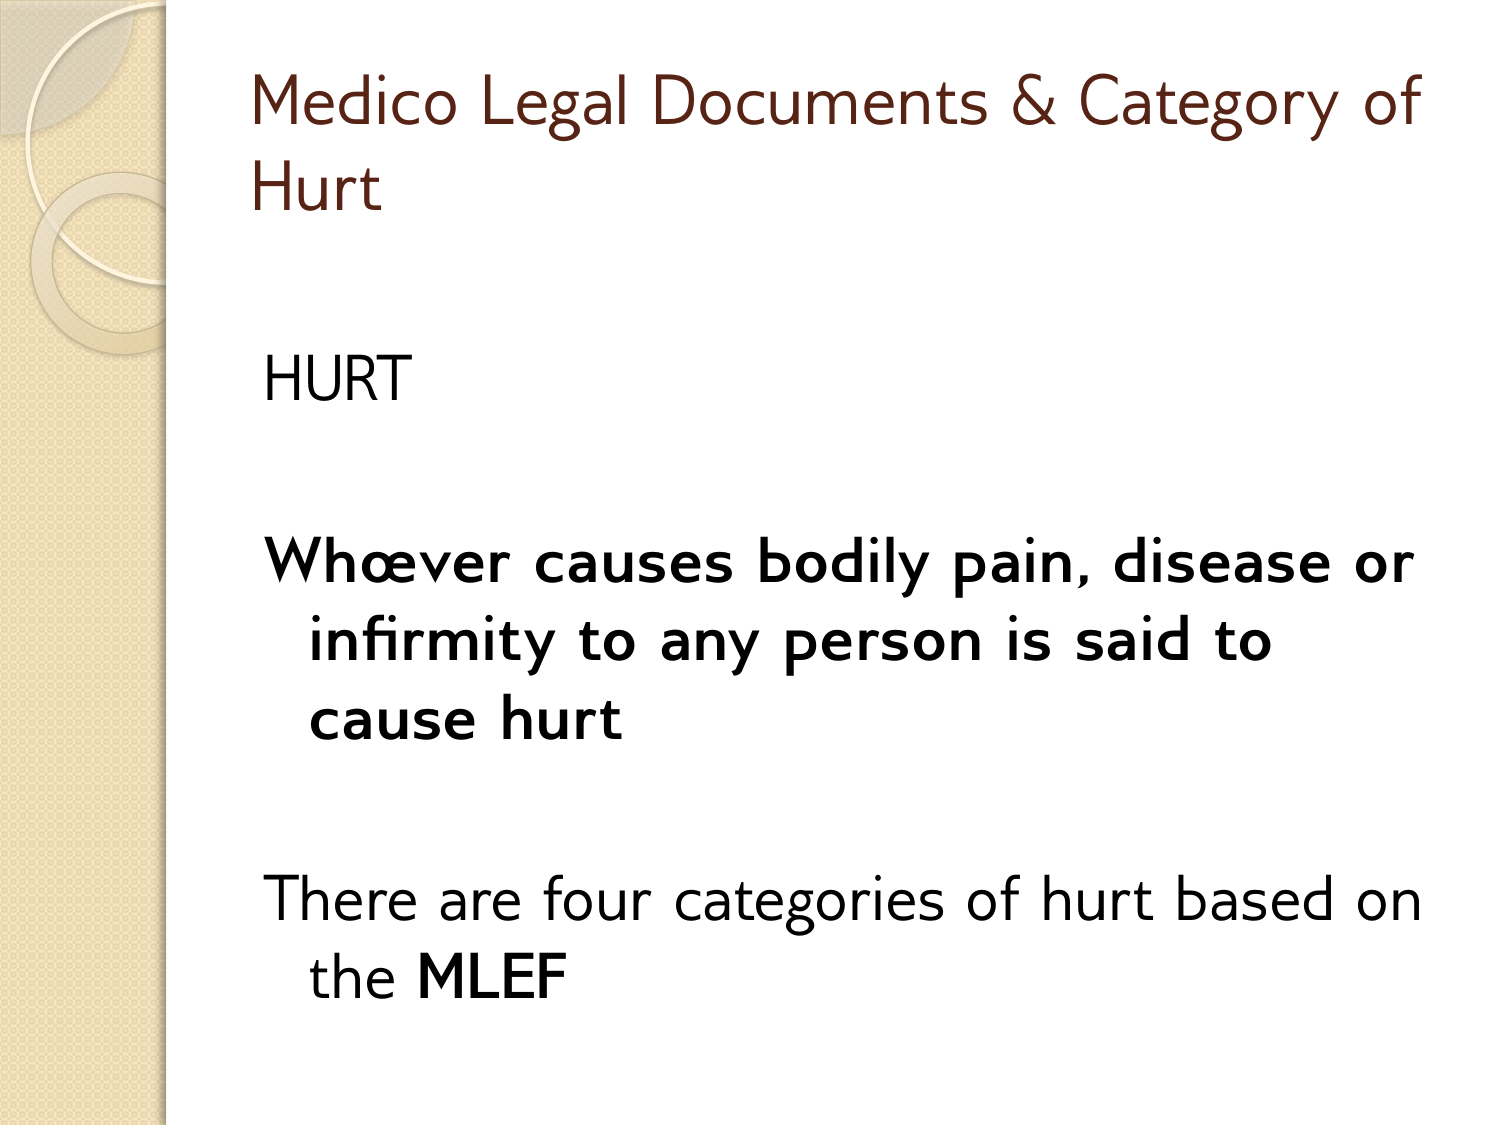

# Medico Legal Documents & Category of Hurt

HURT

Whoever causes bodily pain, disease or infirmity to any person is said to cause hurt

There are four categories of hurt based on the MLEF